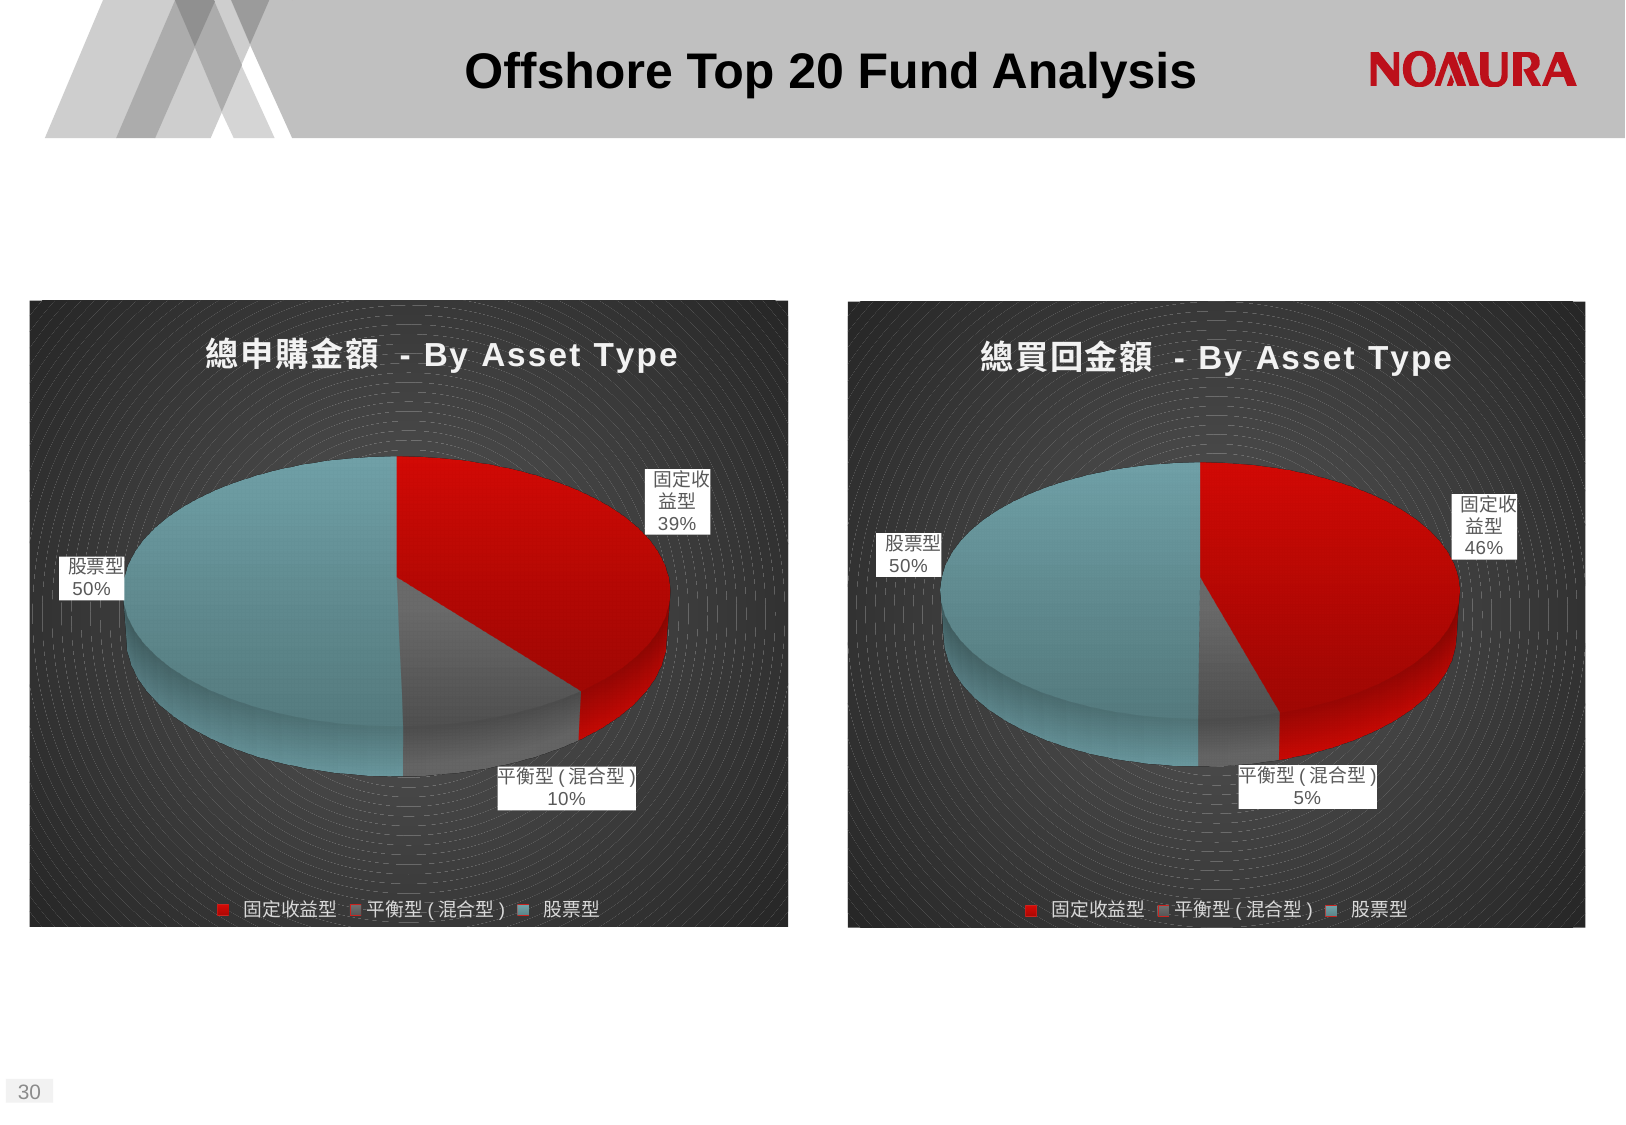

# Offshore Top 20 Fund Analysis

[unsupported chart]

[unsupported chart]

30